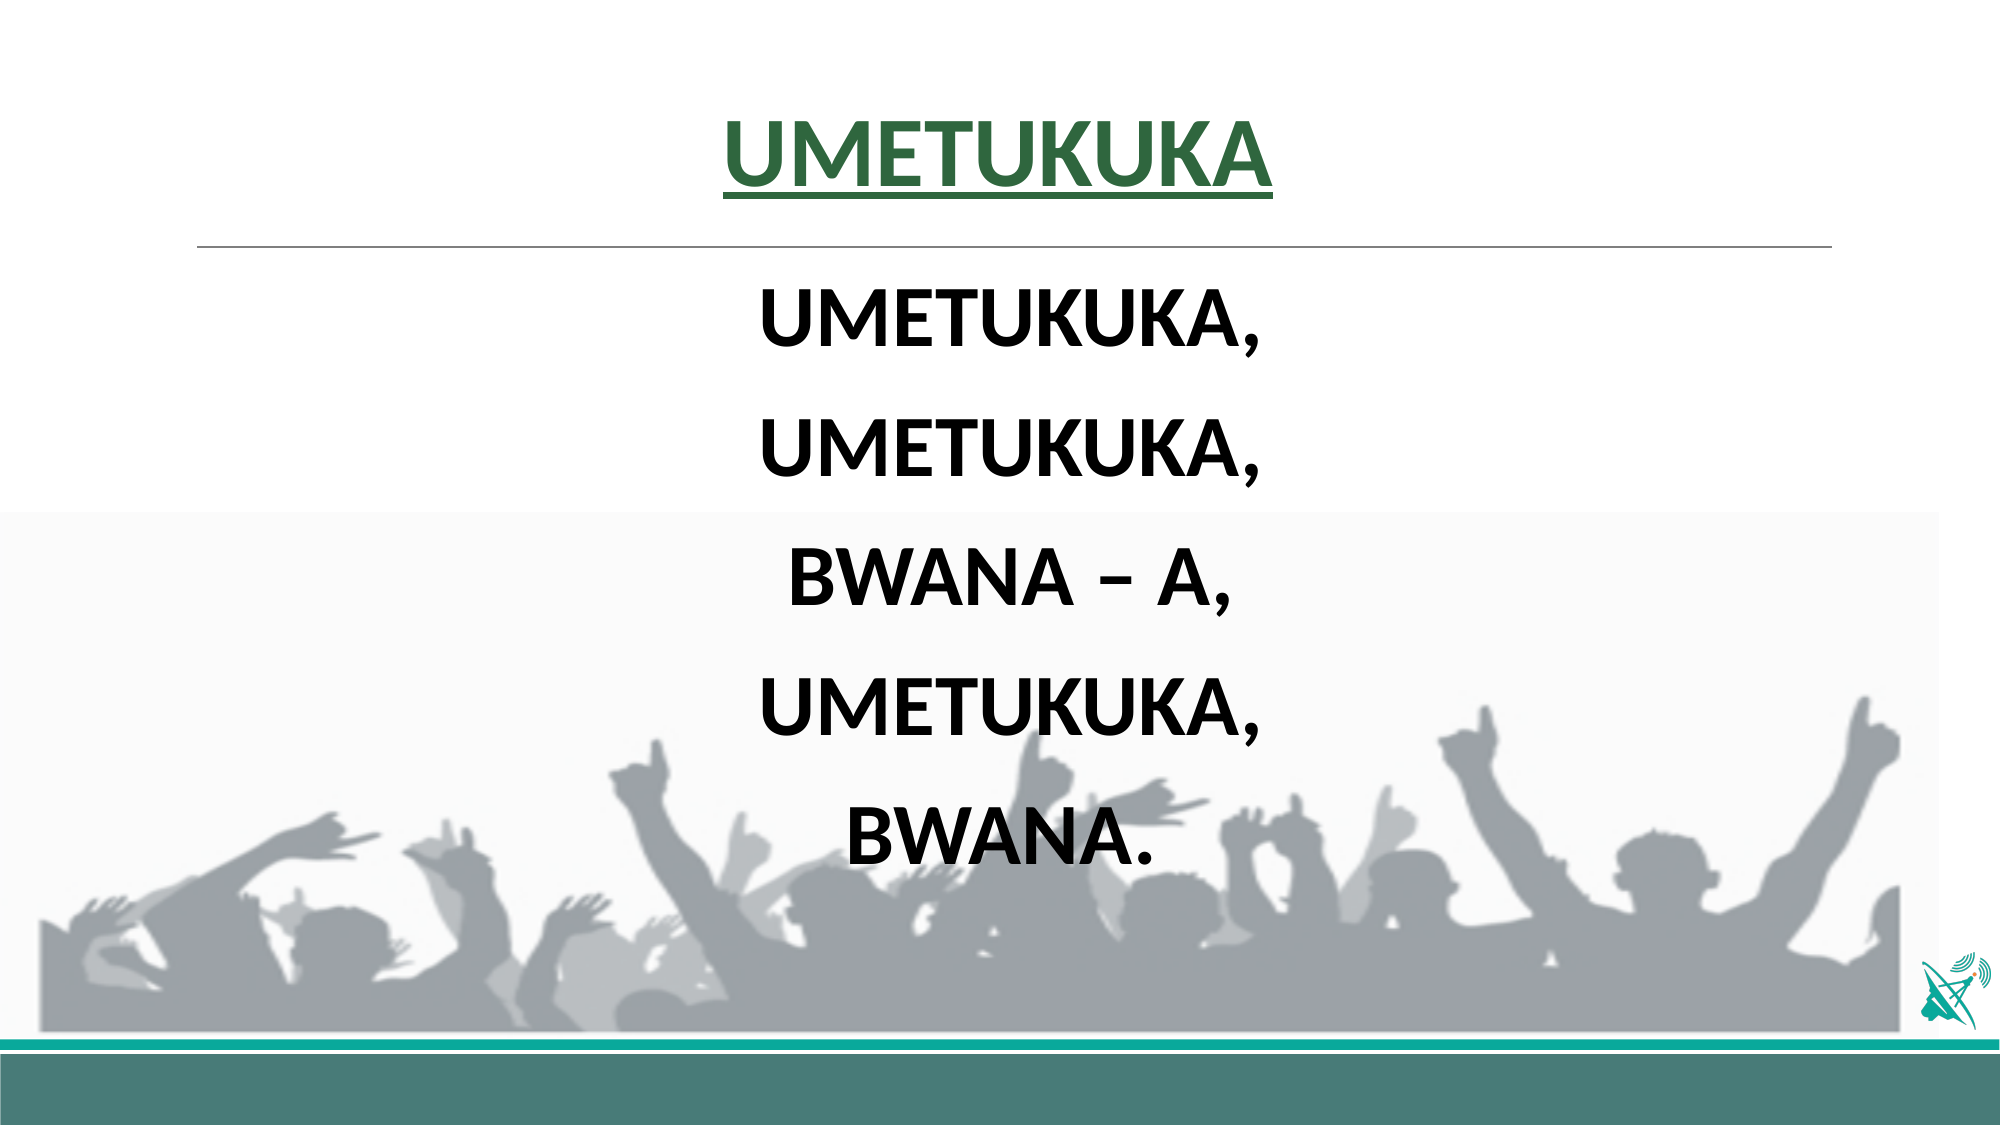

# UMETUKUKA
UMETUKUKA,
UMETUKUKA,
BWANA – A,
UMETUKUKA,
BWANA.